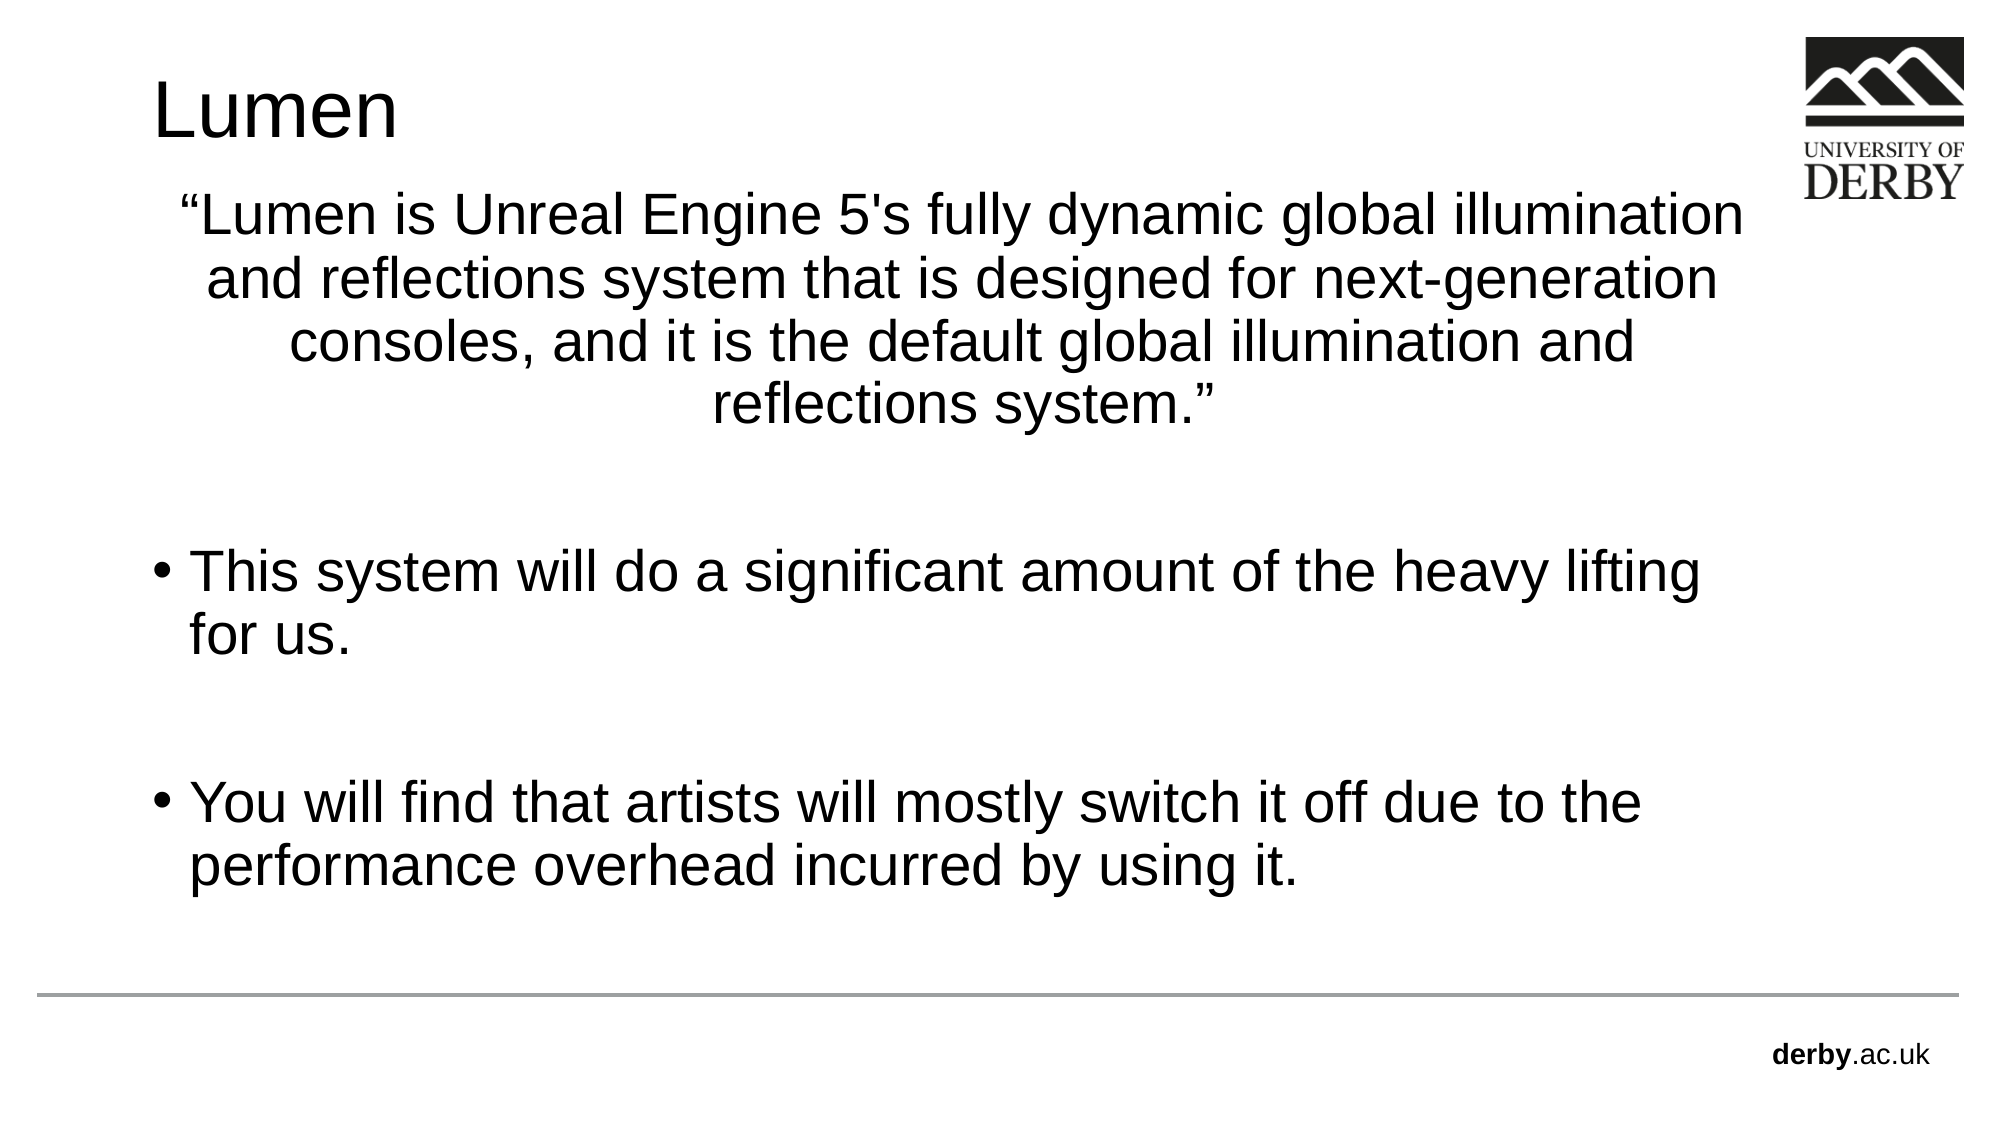

# Lumen
“Lumen is Unreal Engine 5's fully dynamic global illumination and reflections system that is designed for next-generation consoles, and it is the default global illumination and reflections system.”

This system will do a significant amount of the heavy lifting for us.

You will find that artists will mostly switch it off due to the performance overhead incurred by using it.